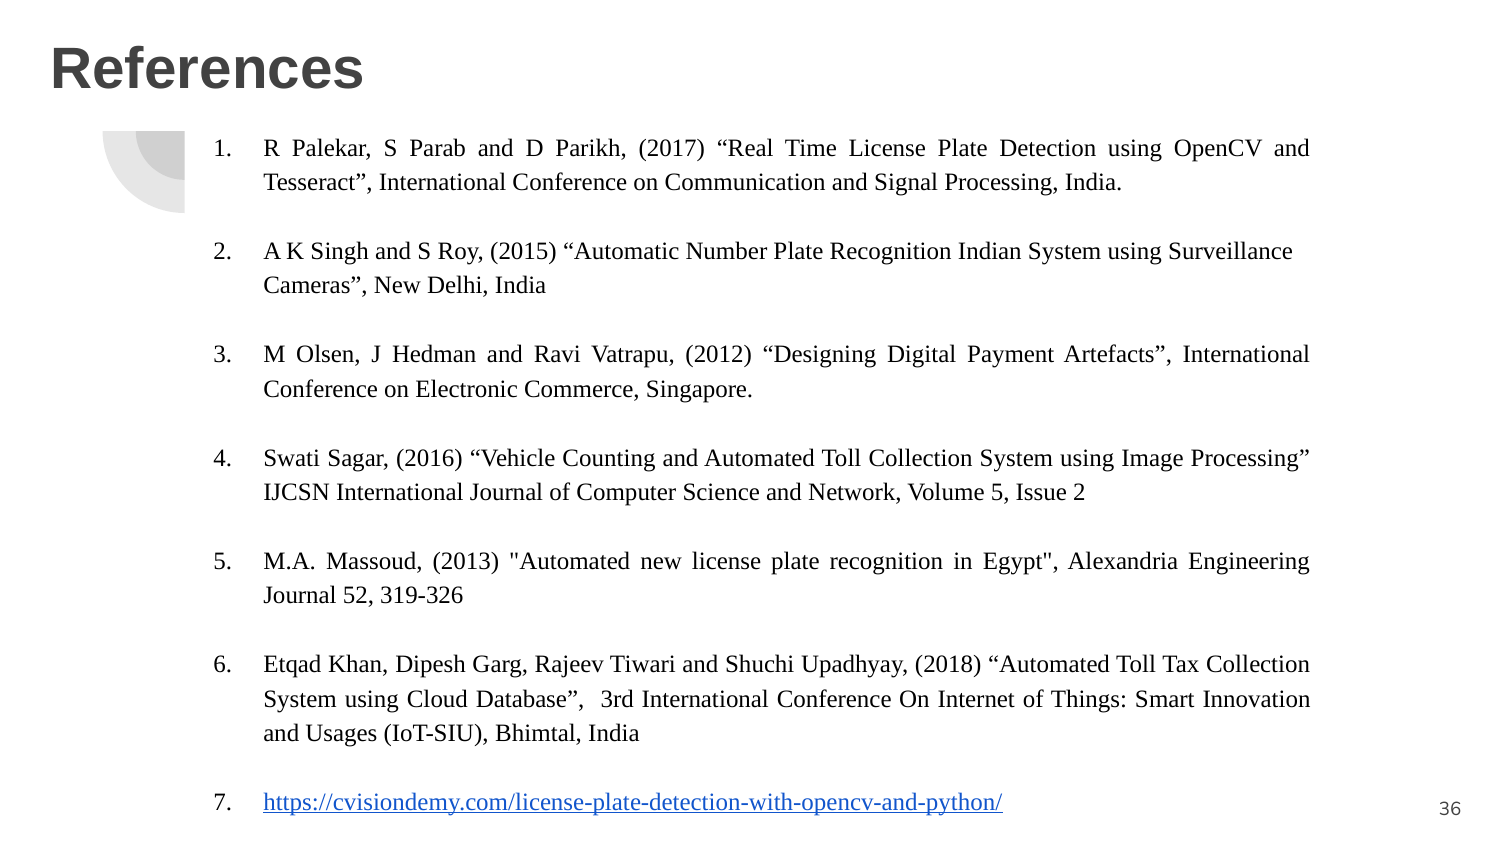

# References
R Palekar, S Parab and D Parikh, (2017) “Real Time License Plate Detection using OpenCV and Tesseract”, International Conference on Communication and Signal Processing, India.

A K Singh and S Roy, (2015) “Automatic Number Plate Recognition Indian System using Surveillance Cameras”, New Delhi, India

M Olsen, J Hedman and Ravi Vatrapu, (2012) “Designing Digital Payment Artefacts”, International Conference on Electronic Commerce, Singapore.

Swati Sagar, (2016) “Vehicle Counting and Automated Toll Collection System using Image Processing” IJCSN International Journal of Computer Science and Network, Volume 5, Issue 2

M.A. Massoud, (2013) "Automated new license plate recognition in Egypt", Alexandria Engineering Journal 52, 319-326

Etqad Khan, Dipesh Garg, Rajeev Tiwari and Shuchi Upadhyay, (2018) “Automated Toll Tax Collection System using Cloud Database”,  3rd International Conference On Internet of Things: Smart Innovation and Usages (IoT-SIU), Bhimtal, India

https://cvisiondemy.com/license-plate-detection-with-opencv-and-python/

36